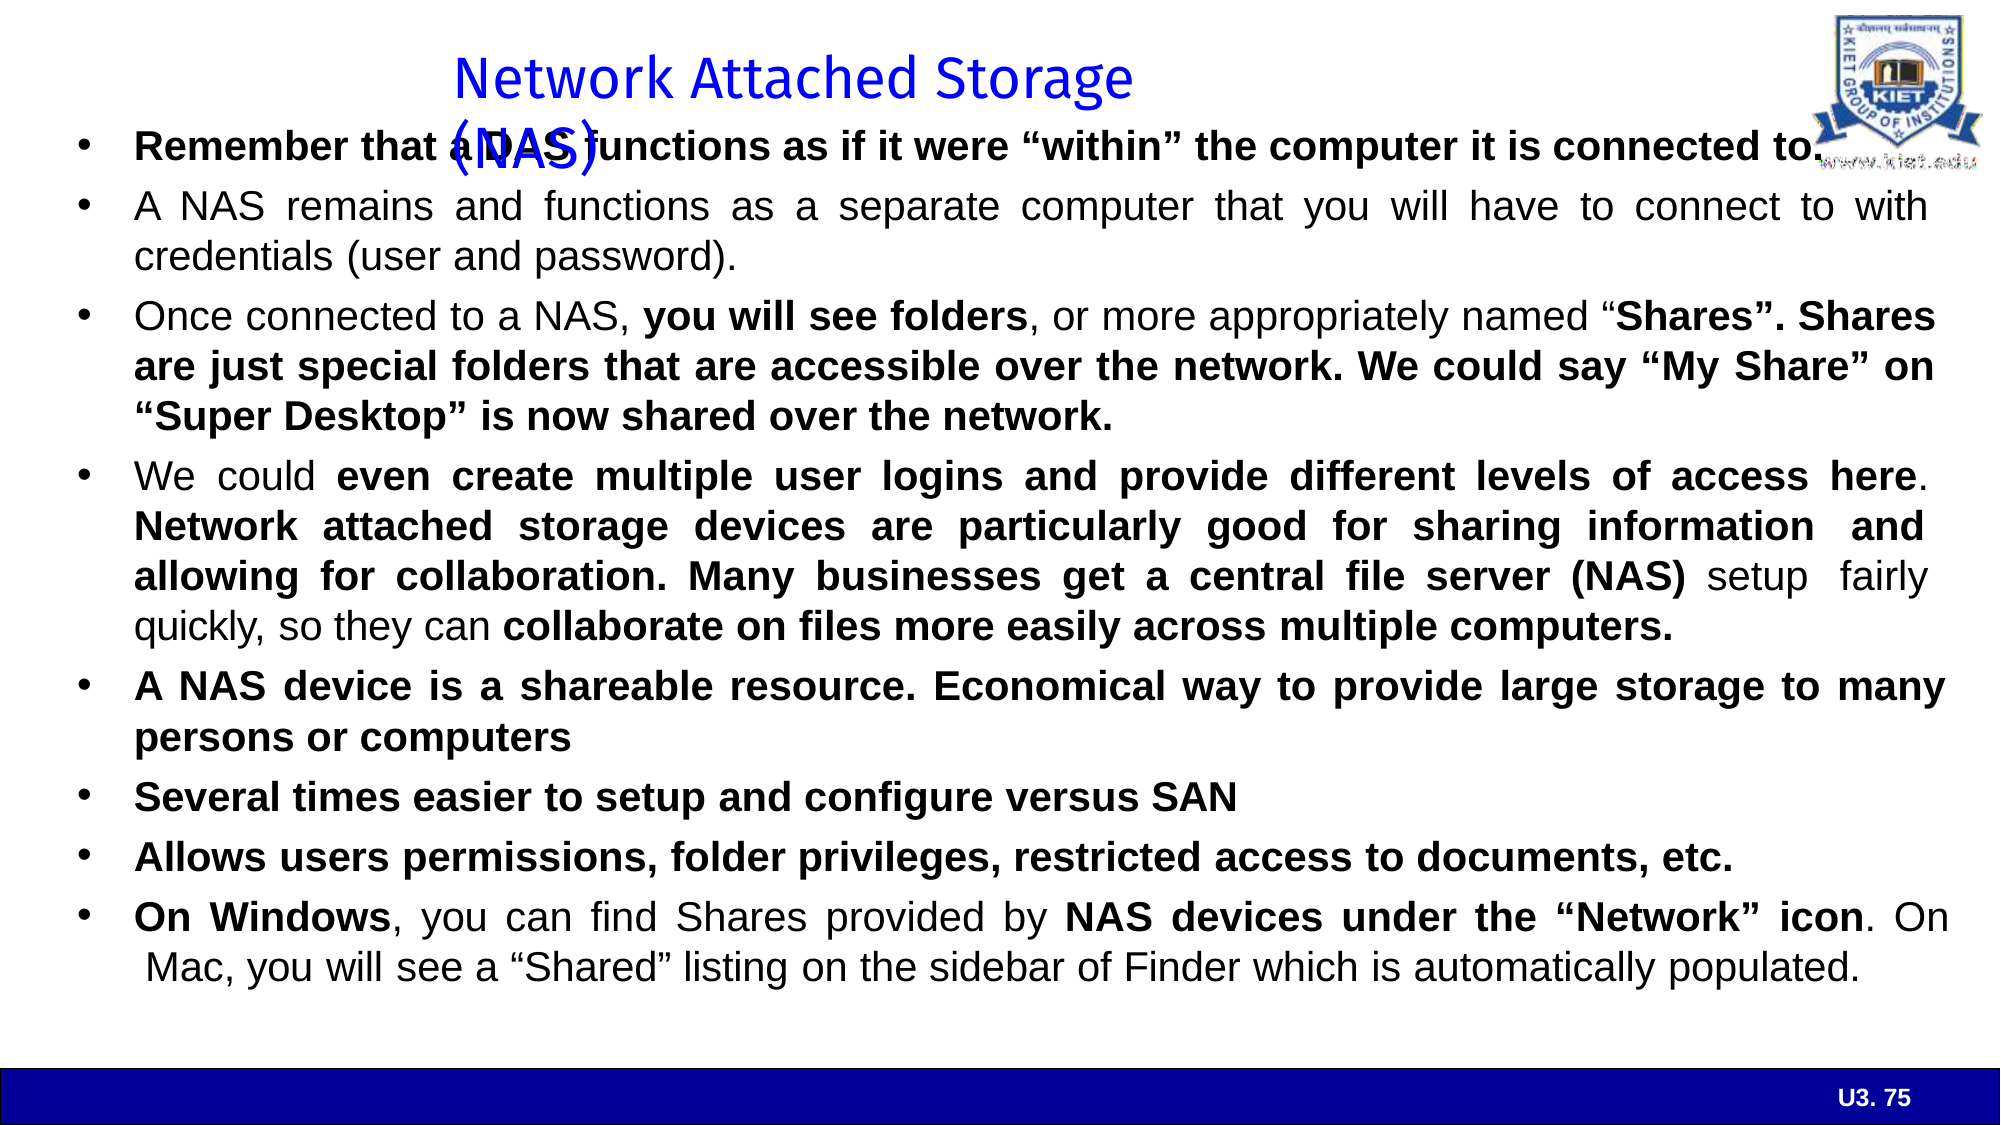

# Network Attached Storage (NAS)
Remember that a DAS functions as if it were “within” the computer it is connected to.
A NAS remains and functions as a separate computer that you will have to connect to with  credentials (user and password).
Once connected to a NAS, you will see folders, or more appropriately named “Shares”. Shares  are just special folders that are accessible over the network. We could say “My Share” on  “Super Desktop” is now shared over the network.
We could even create multiple user logins and provide different levels of access here.  Network attached storage devices are particularly good for sharing information and  allowing for collaboration. Many businesses get a central file server (NAS) setup fairly  quickly, so they can collaborate on files more easily across multiple computers.
A NAS device is a shareable resource. Economical way to provide large storage to many
persons or computers
Several times easier to setup and configure versus SAN
Allows users permissions, folder privileges, restricted access to documents, etc.
On Windows, you can find Shares provided by NAS devices under the “Network” icon. On  Mac, you will see a “Shared” listing on the sidebar of Finder which is automatically populated.
U3. 75